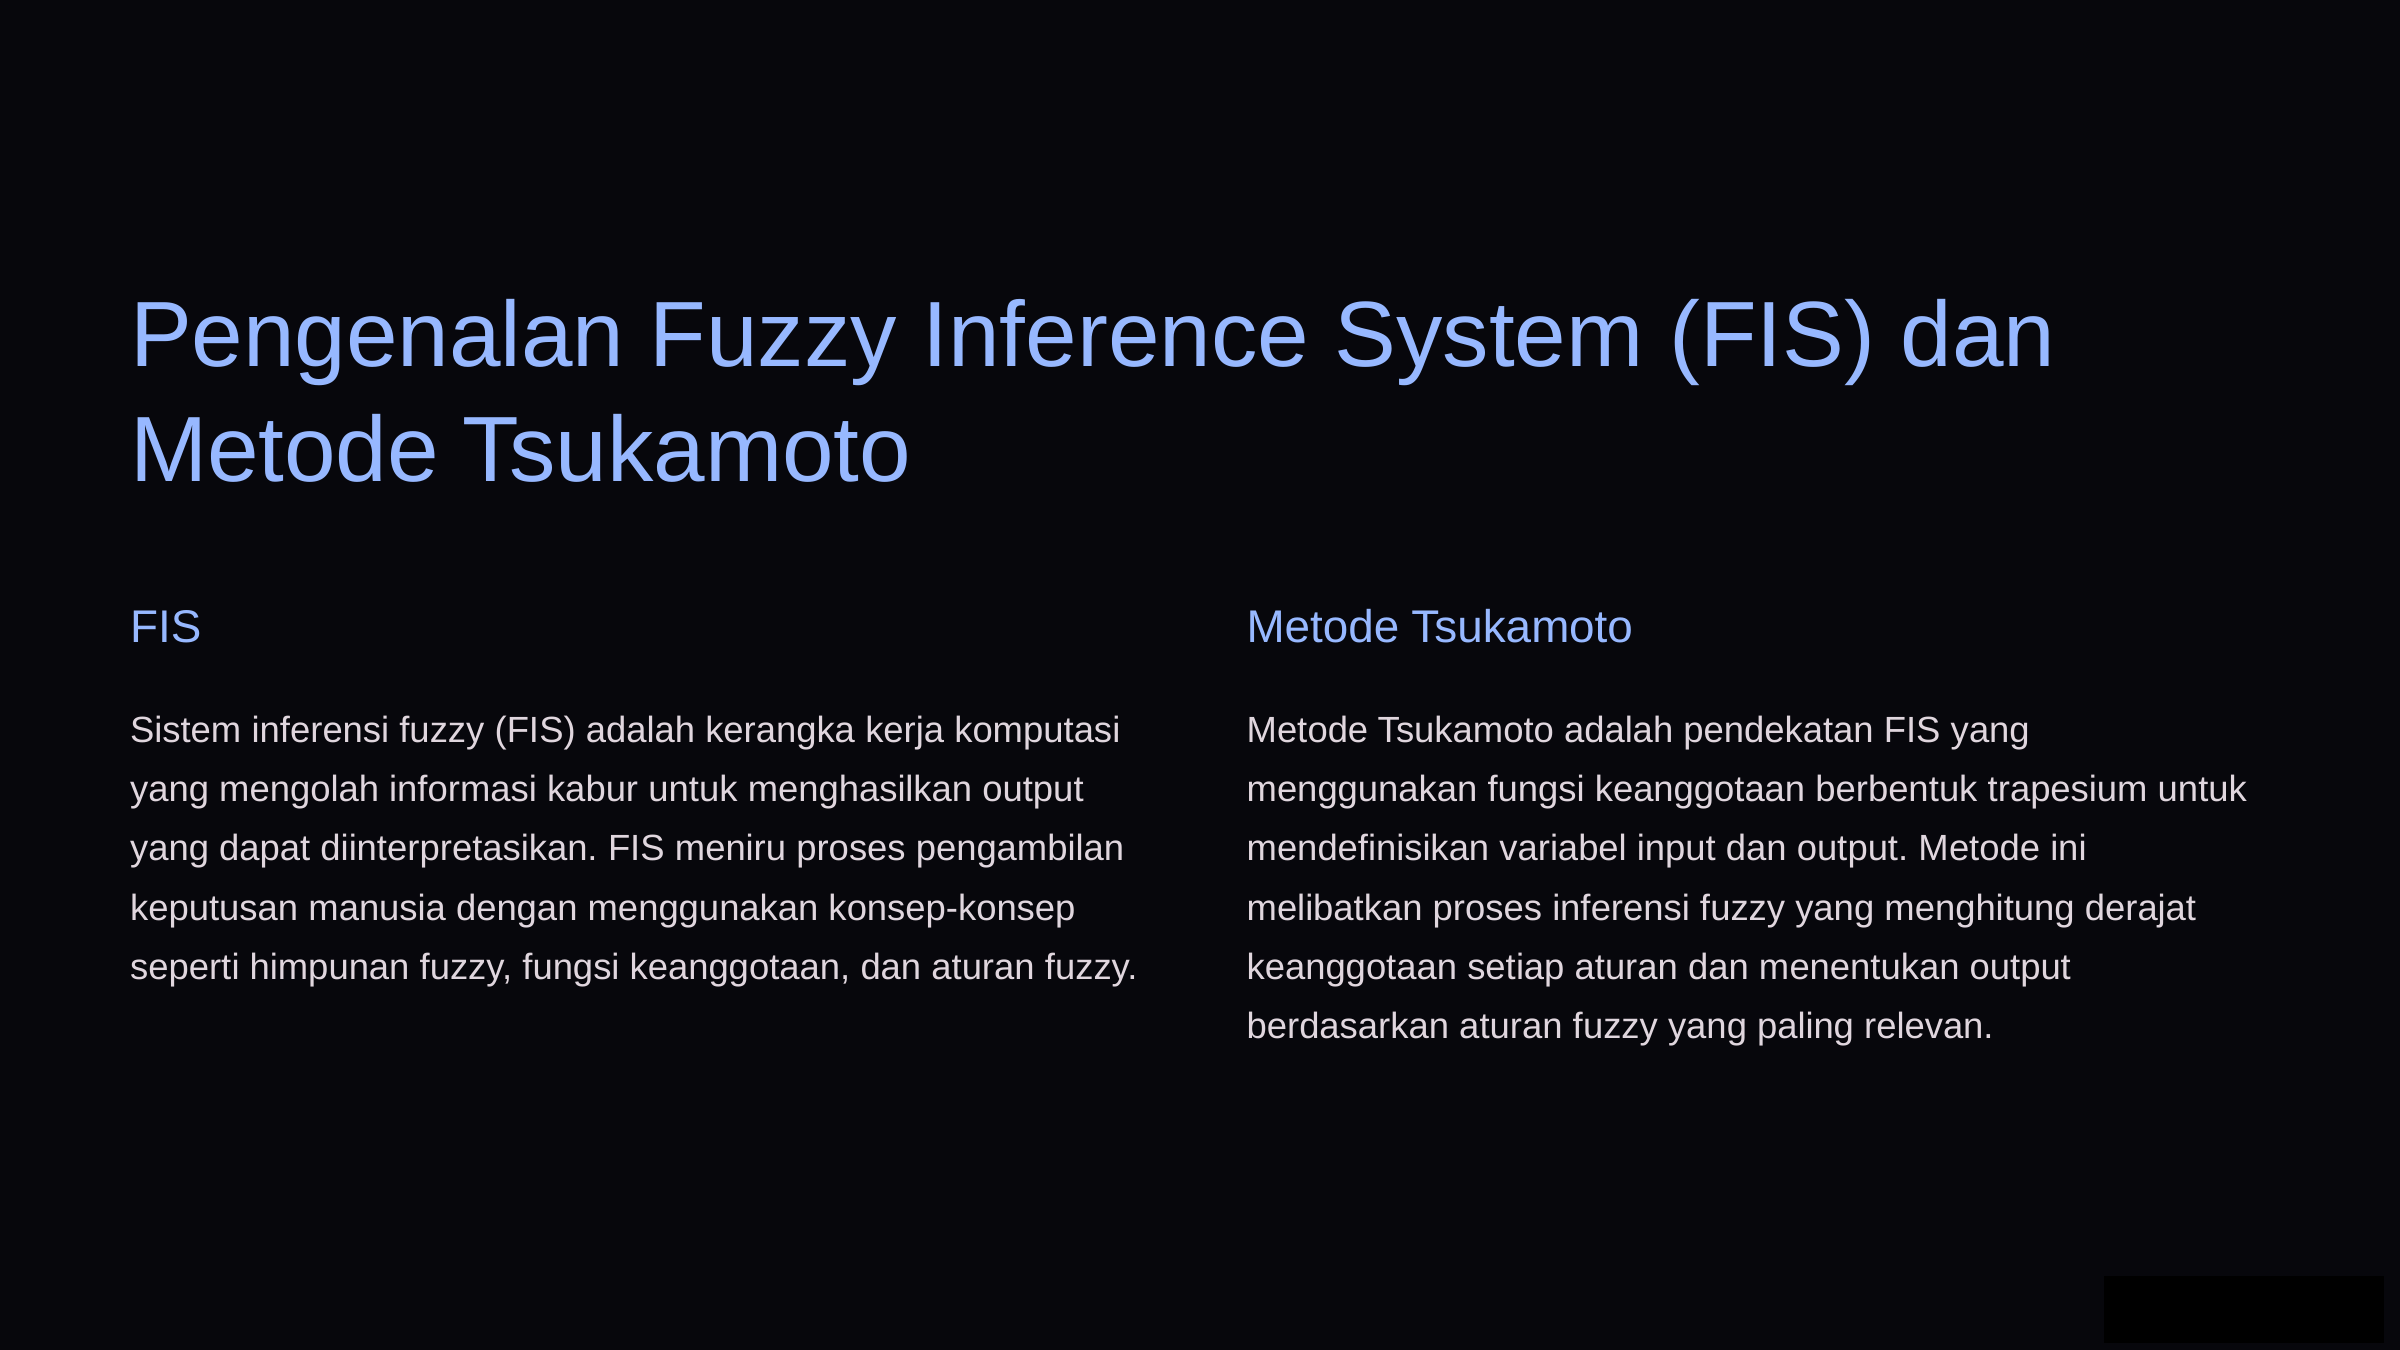

Pengenalan Fuzzy Inference System (FIS) dan Metode Tsukamoto
FIS
Metode Tsukamoto
Sistem inferensi fuzzy (FIS) adalah kerangka kerja komputasi yang mengolah informasi kabur untuk menghasilkan output yang dapat diinterpretasikan. FIS meniru proses pengambilan keputusan manusia dengan menggunakan konsep-konsep seperti himpunan fuzzy, fungsi keanggotaan, dan aturan fuzzy.
Metode Tsukamoto adalah pendekatan FIS yang menggunakan fungsi keanggotaan berbentuk trapesium untuk mendefinisikan variabel input dan output. Metode ini melibatkan proses inferensi fuzzy yang menghitung derajat keanggotaan setiap aturan dan menentukan output berdasarkan aturan fuzzy yang paling relevan.